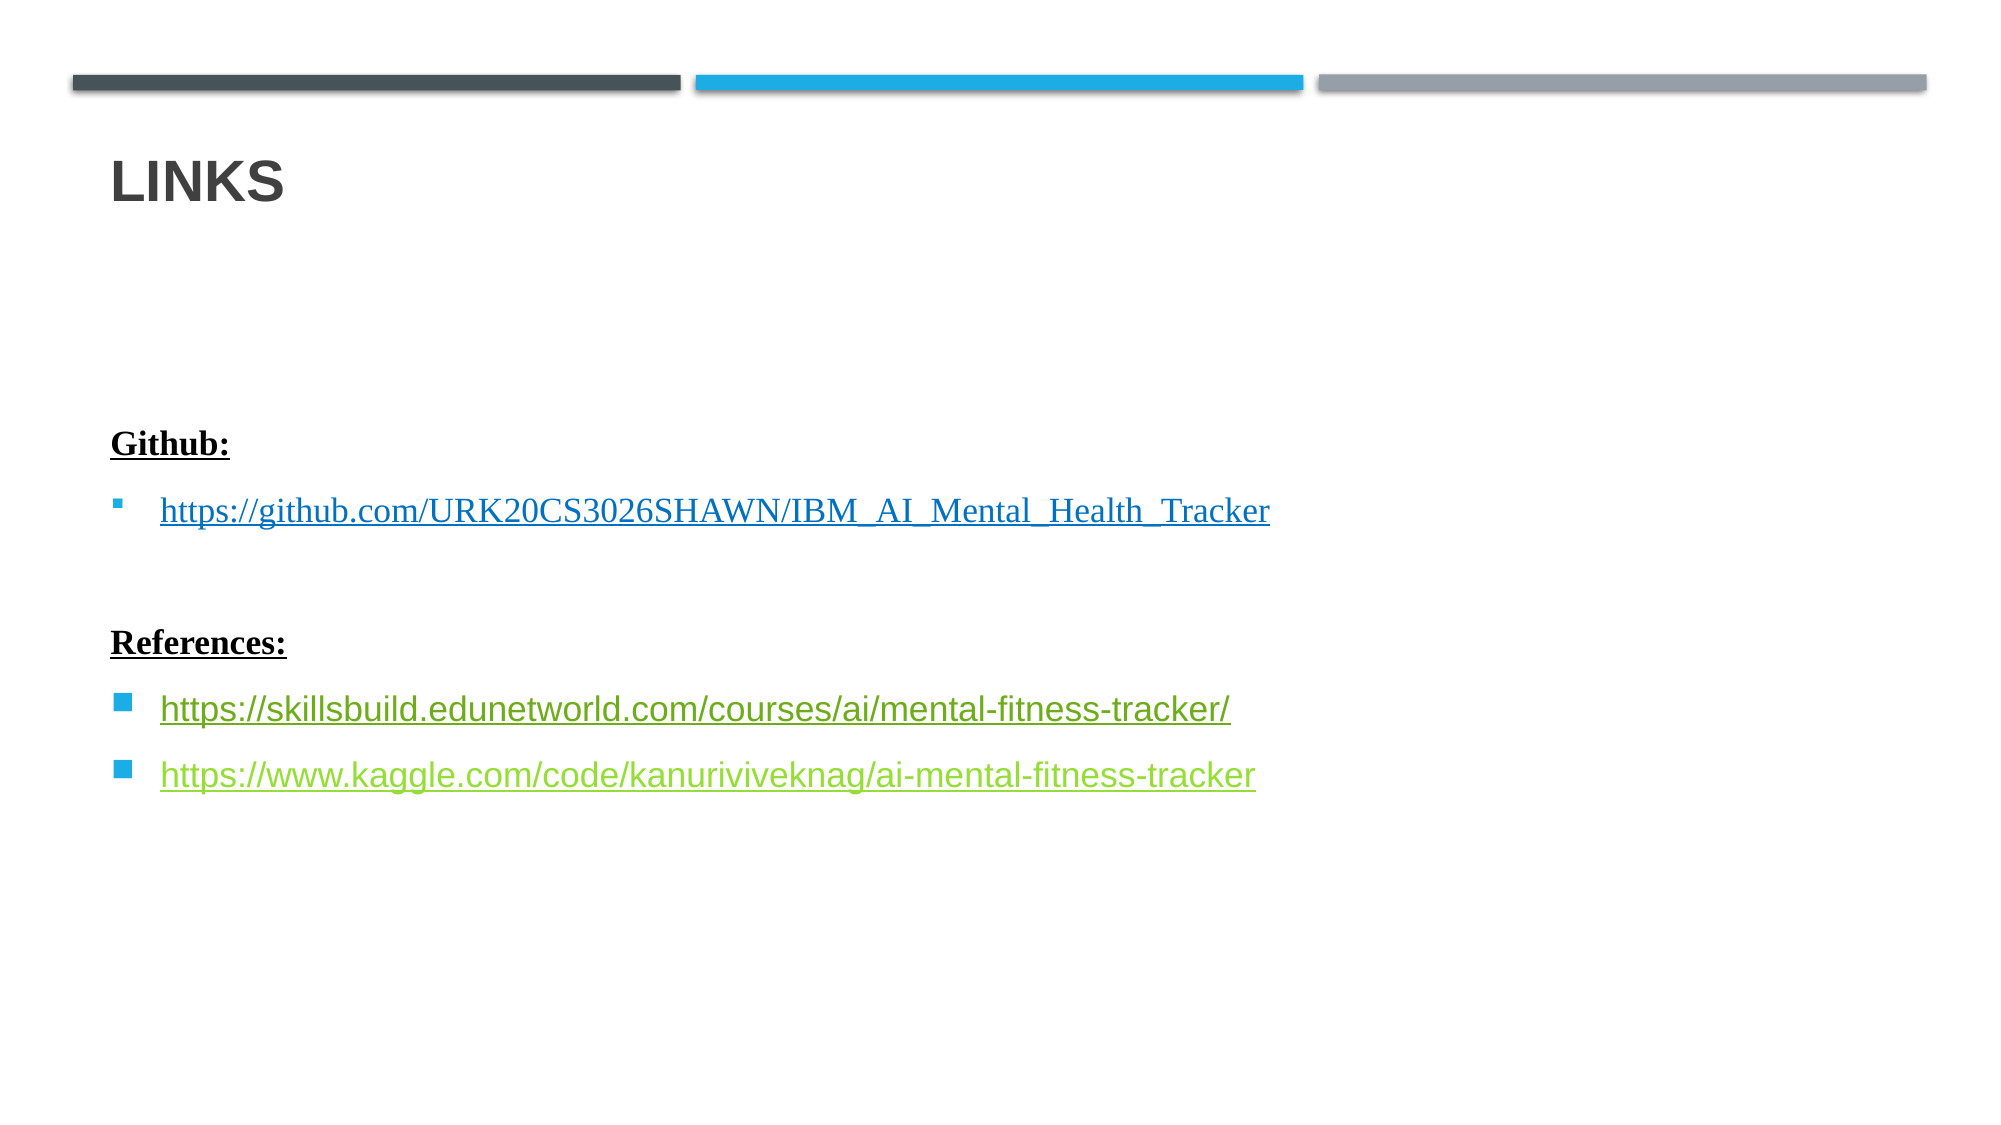

# links
Github:
https://github.com/URK20CS3026SHAWN/IBM_AI_Mental_Health_Tracker

References:
https://skillsbuild.edunetworld.com/courses/ai/mental-fitness-tracker/
https://www.kaggle.com/code/kanuriviveknag/ai-mental-fitness-tracker